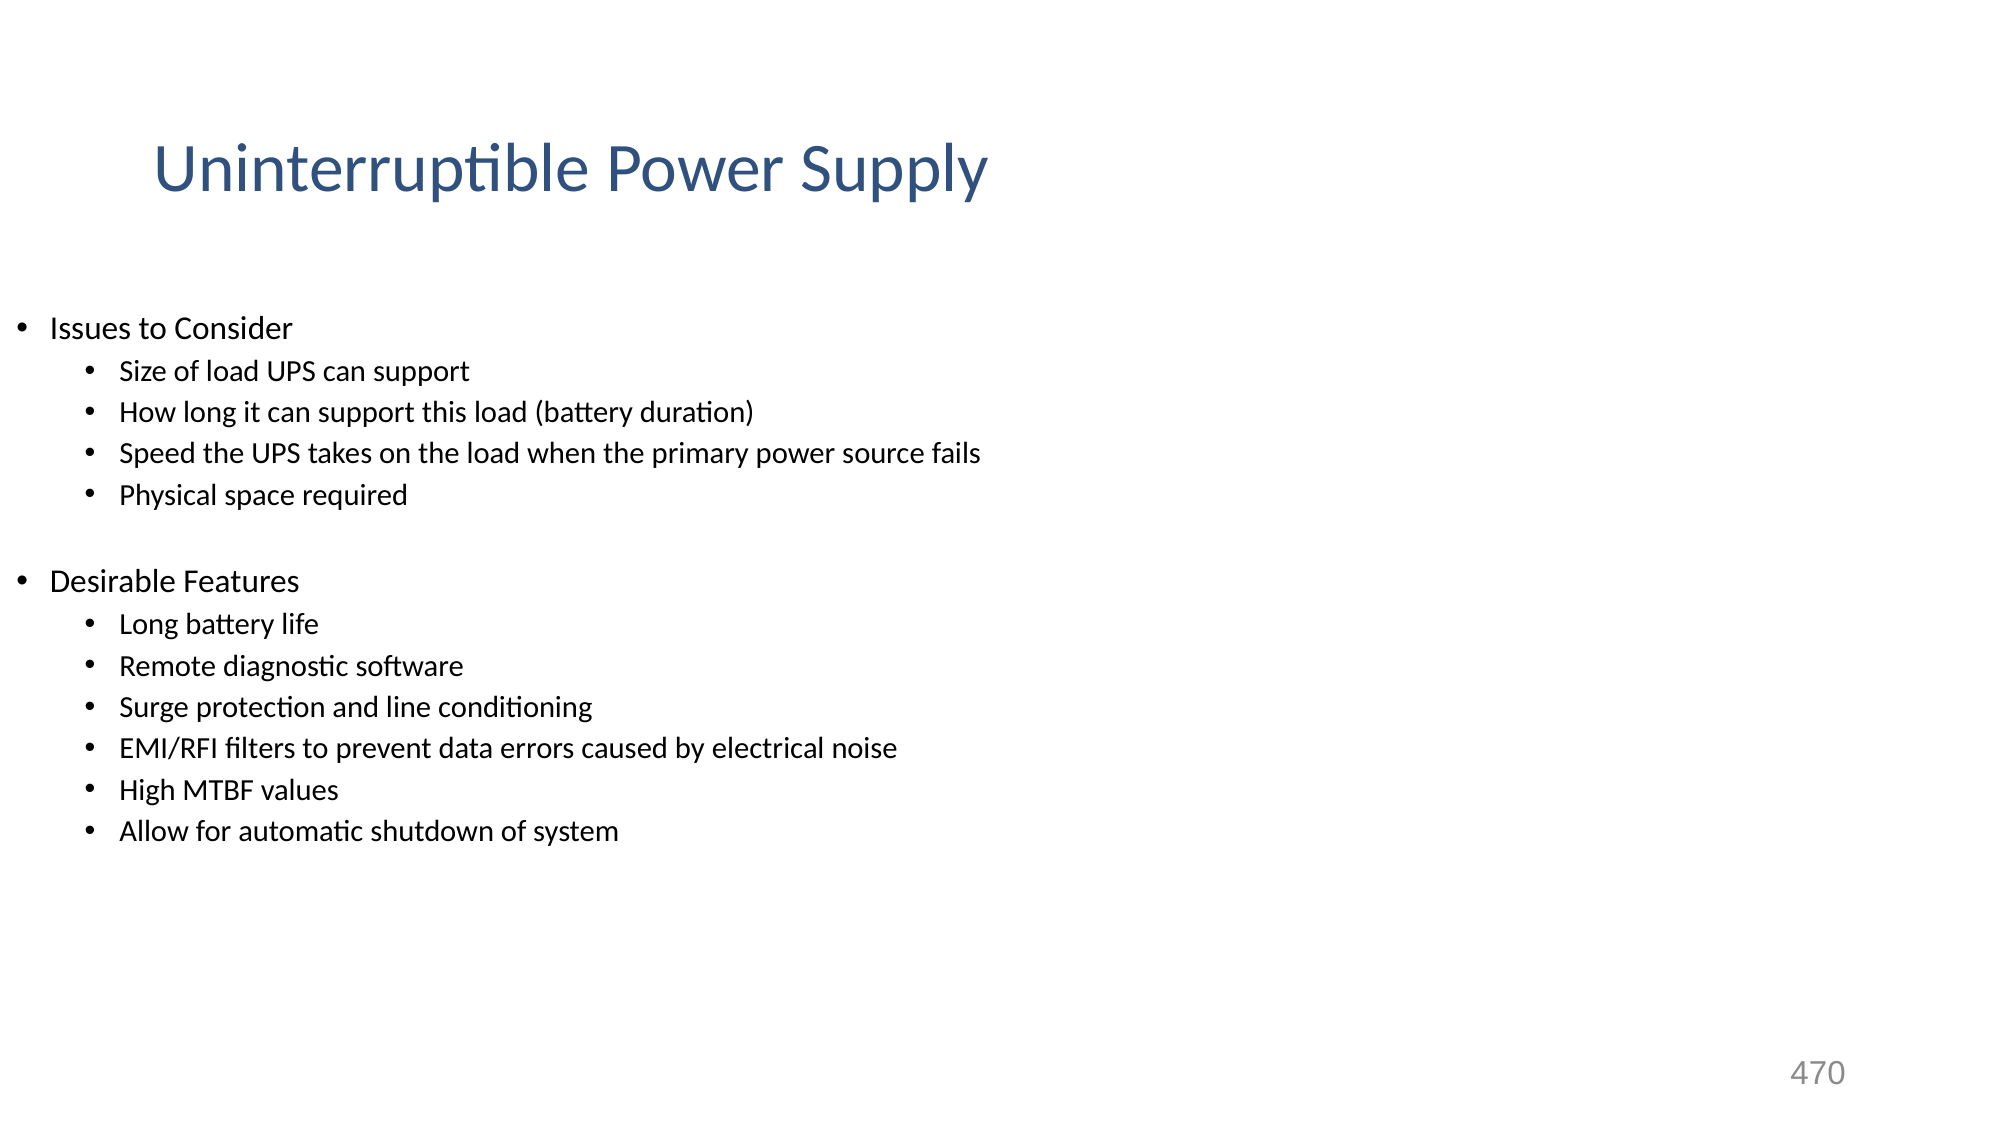

# Uninterruptible Power Supply
Issues to Consider
Size of load UPS can support
How long it can support this load (battery duration)
Speed the UPS takes on the load when the primary power source fails
Physical space required
Desirable Features
Long battery life
Remote diagnostic software
Surge protection and line conditioning
EMI/RFI filters to prevent data errors caused by electrical noise
High MTBF values
Allow for automatic shutdown of system

470